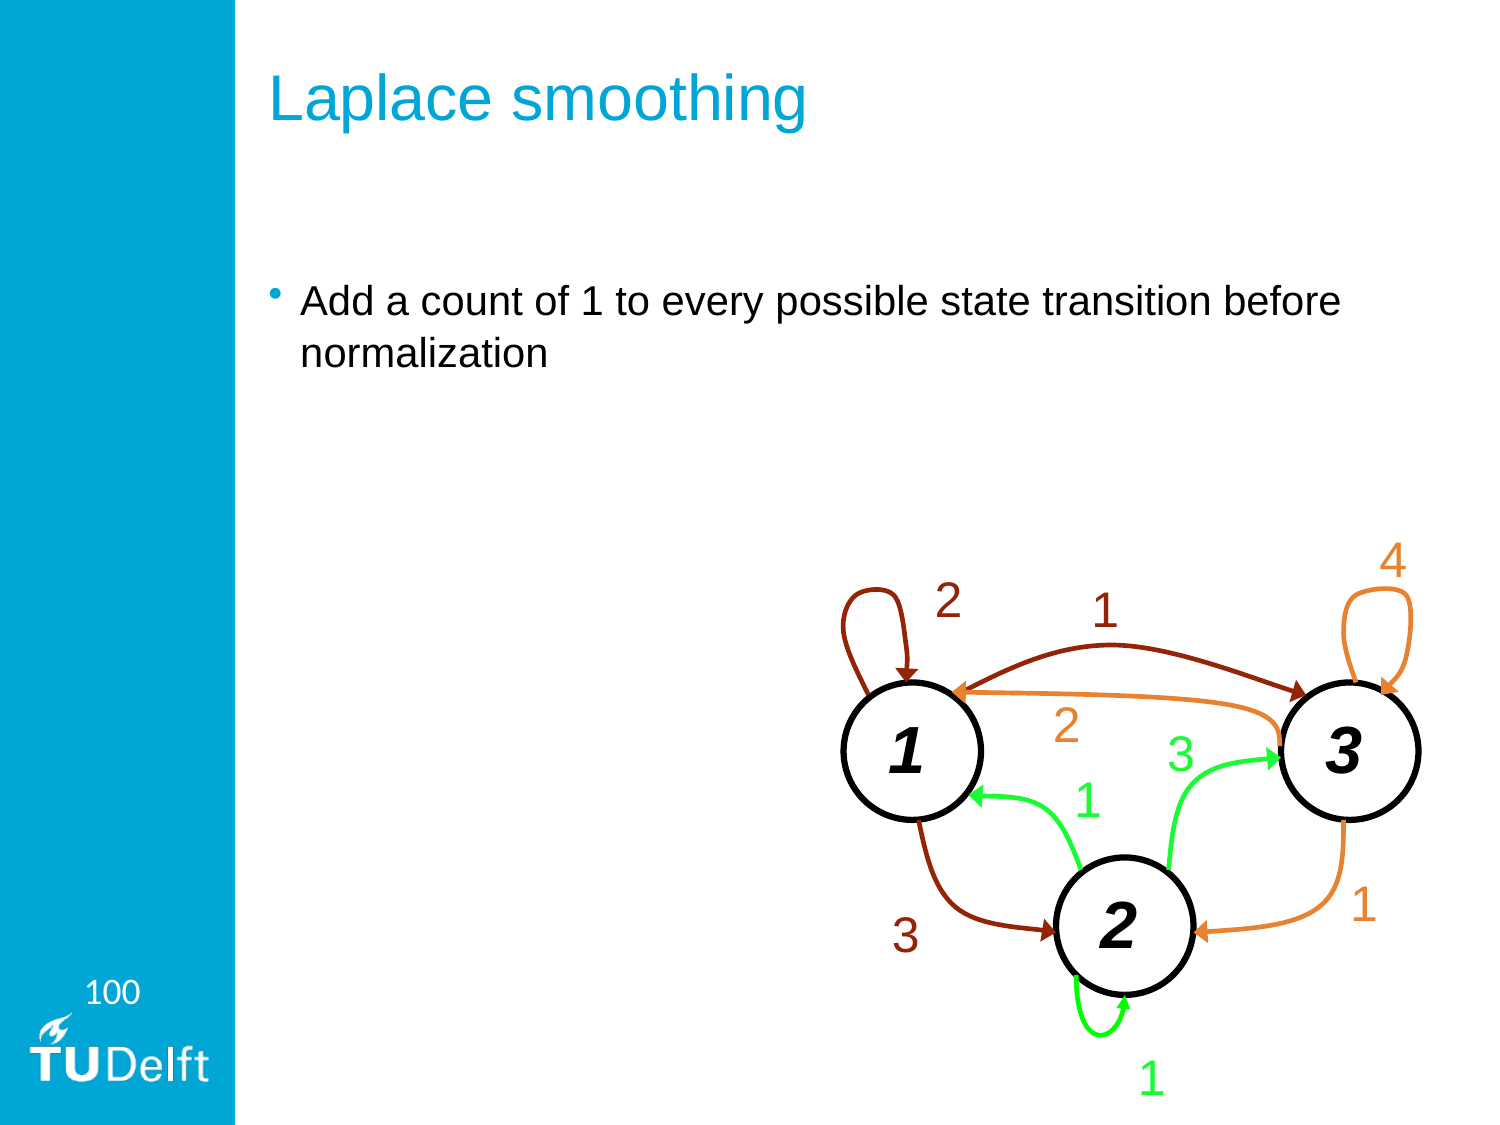

# Laplace smoothing
Add a count of 1 to every possible state transition before normalization
4
2
1

2

1
3
3

1

1
2
3
1